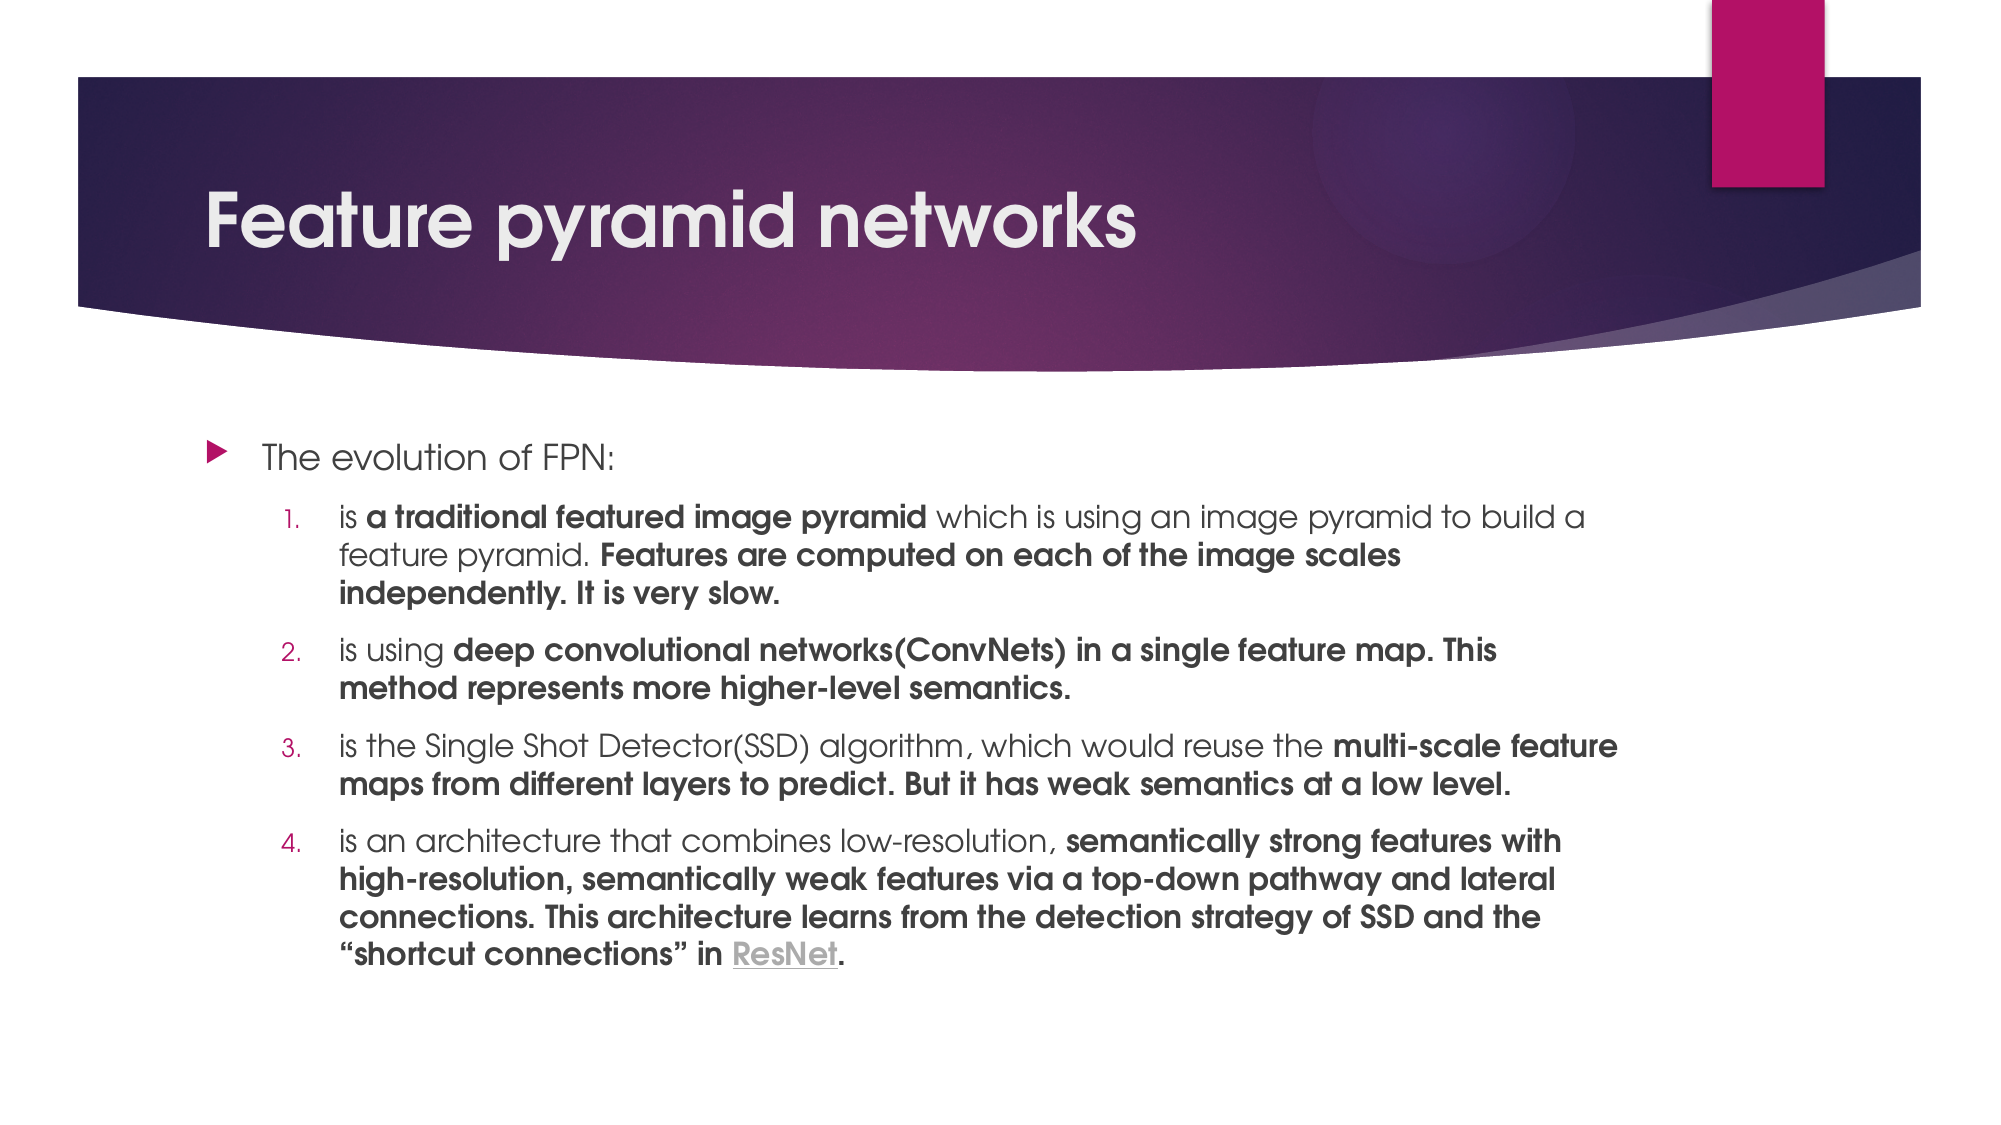

# Feature pyramid networks
The evolution of FPN:
is a traditional featured image pyramid which is using an image pyramid to build a feature pyramid. Features are computed on each of the image scales independently. It is very slow.
is using deep convolutional networks(ConvNets) in a single feature map. This method represents more higher-level semantics.
is the Single Shot Detector(SSD) algorithm, which would reuse the multi-scale feature maps from different layers to predict. But it has weak semantics at a low level.
is an architecture that combines low-resolution, semantically strong features with high-resolution, semantically weak features via a top-down pathway and lateral connections. This architecture learns from the detection strategy of SSD and the “shortcut connections” in ResNet.